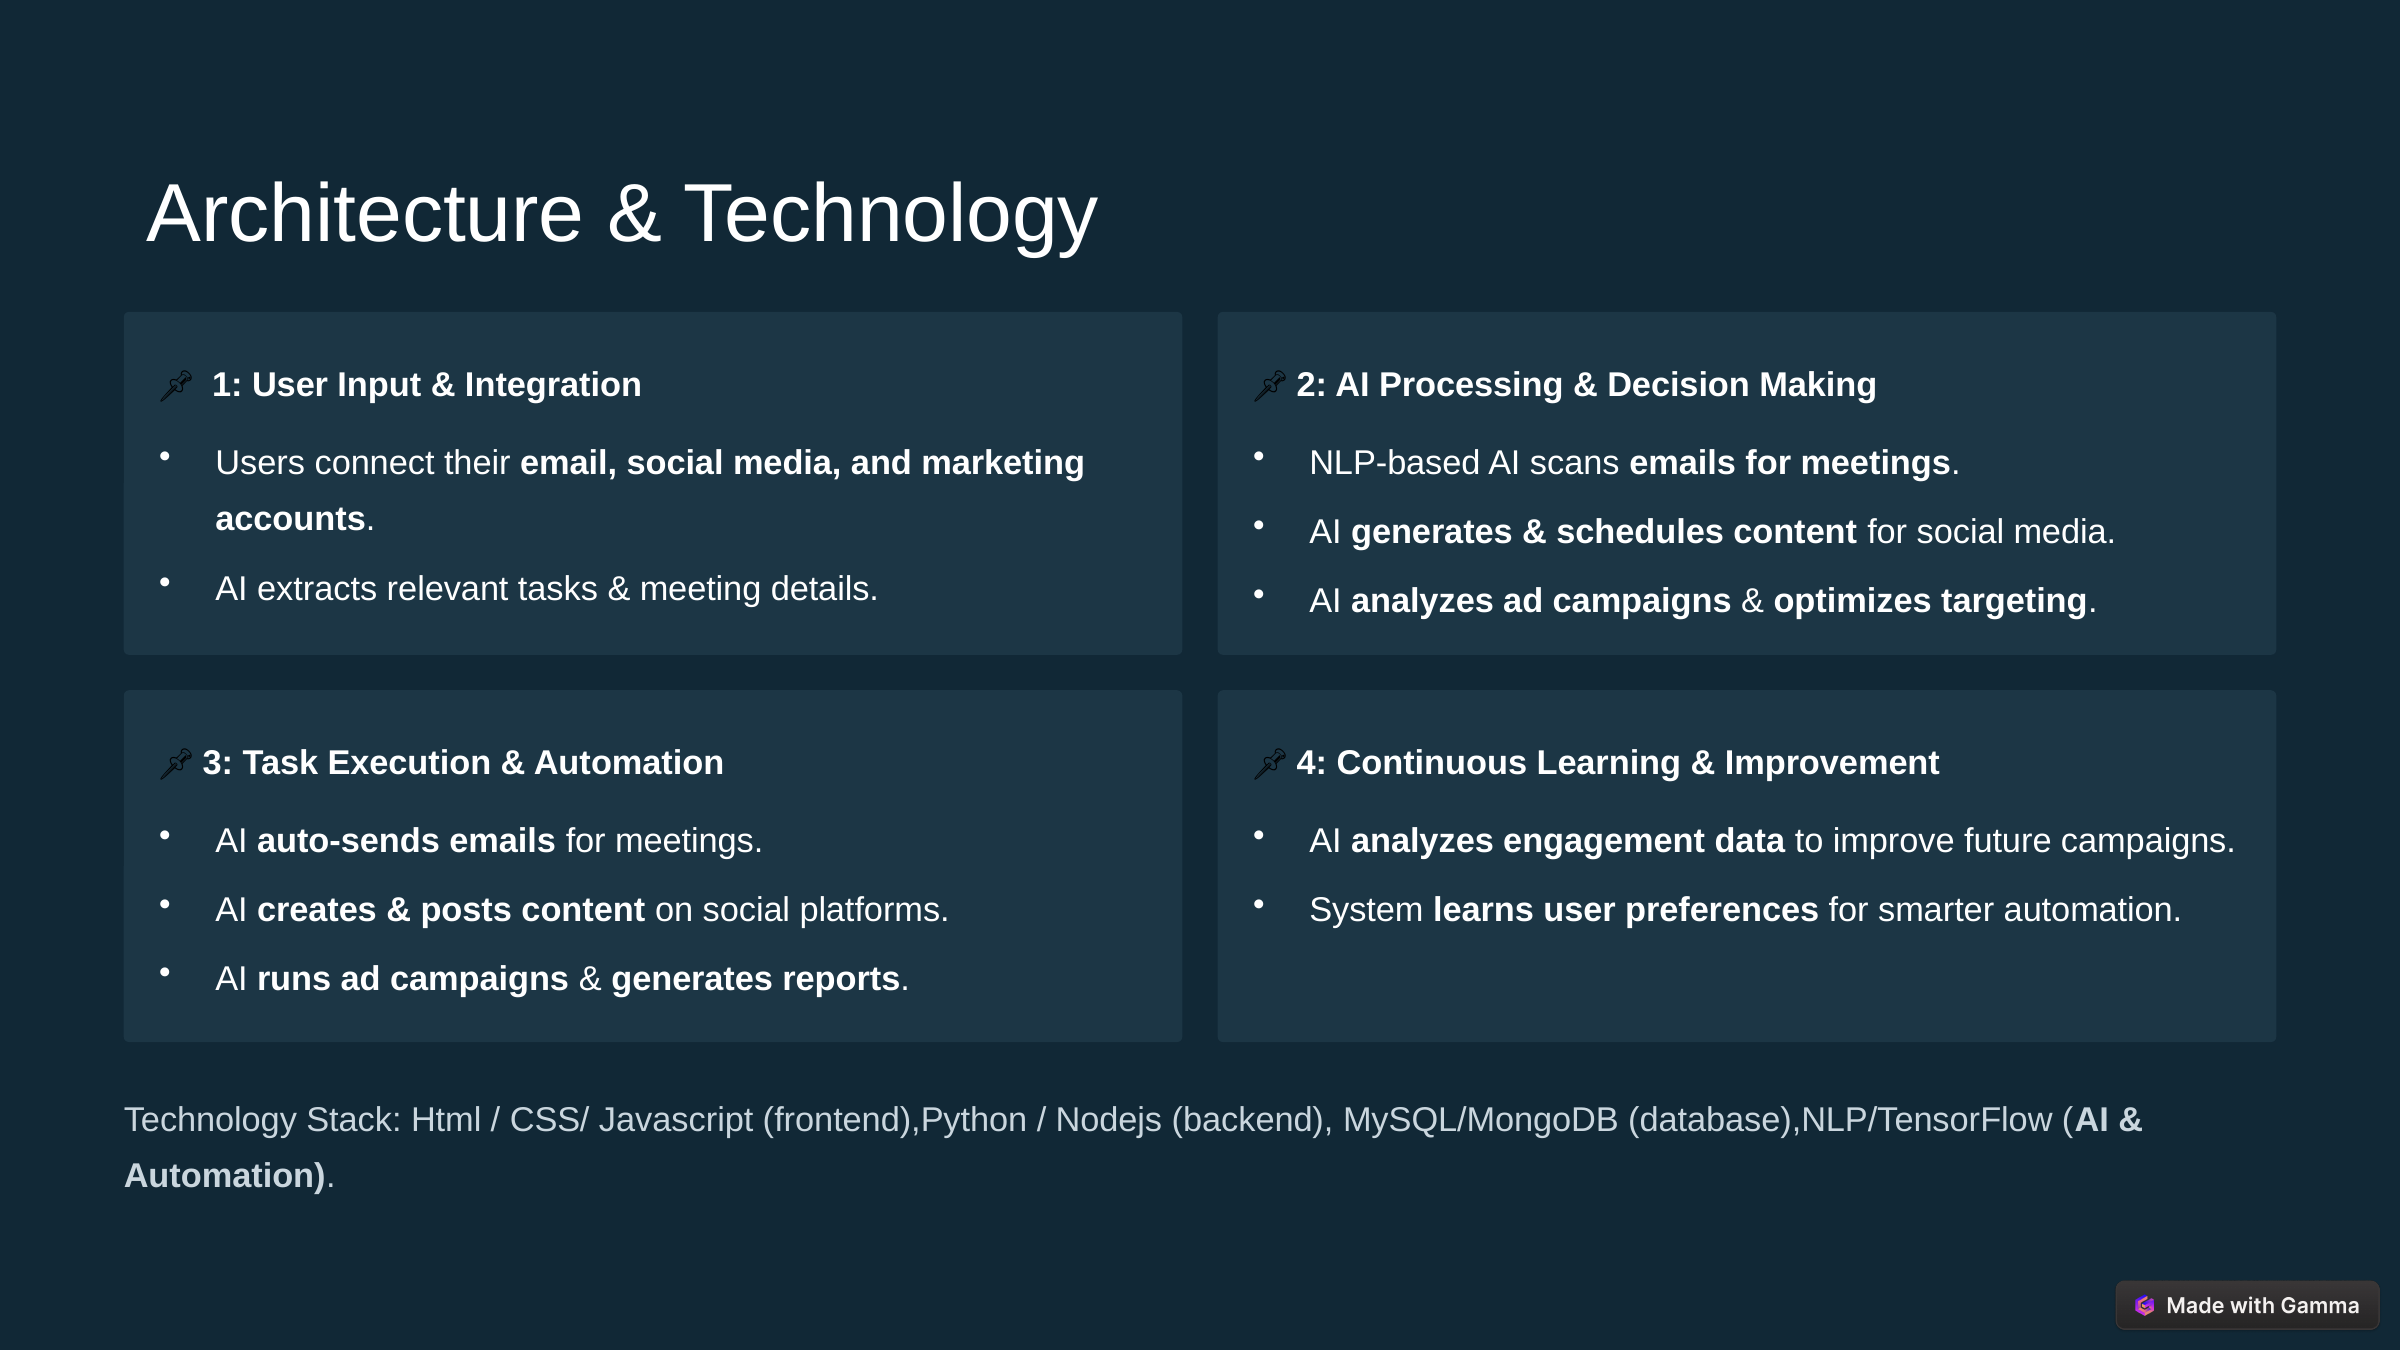

Architecture & Technology

📌  1: User Input & Integration
📌 2: AI Processing & Decision Making
Users connect their email, social media, and marketing accounts.
NLP-based AI scans emails for meetings.
AI generates & schedules content for social media.
AI extracts relevant tasks & meeting details.
AI analyzes ad campaigns & optimizes targeting.

📌 3: Task Execution & Automation
📌 4: Continuous Learning & Improvement
AI auto-sends emails for meetings.
AI analyzes engagement data to improve future campaigns.
AI creates & posts content on social platforms.
System learns user preferences for smarter automation.
AI runs ad campaigns & generates reports.

Technology Stack: Html / CSS/ Javascript (frontend),Python / Nodejs (backend), MySQL/MongoDB (database),NLP/TensorFlow (AI & Automation).